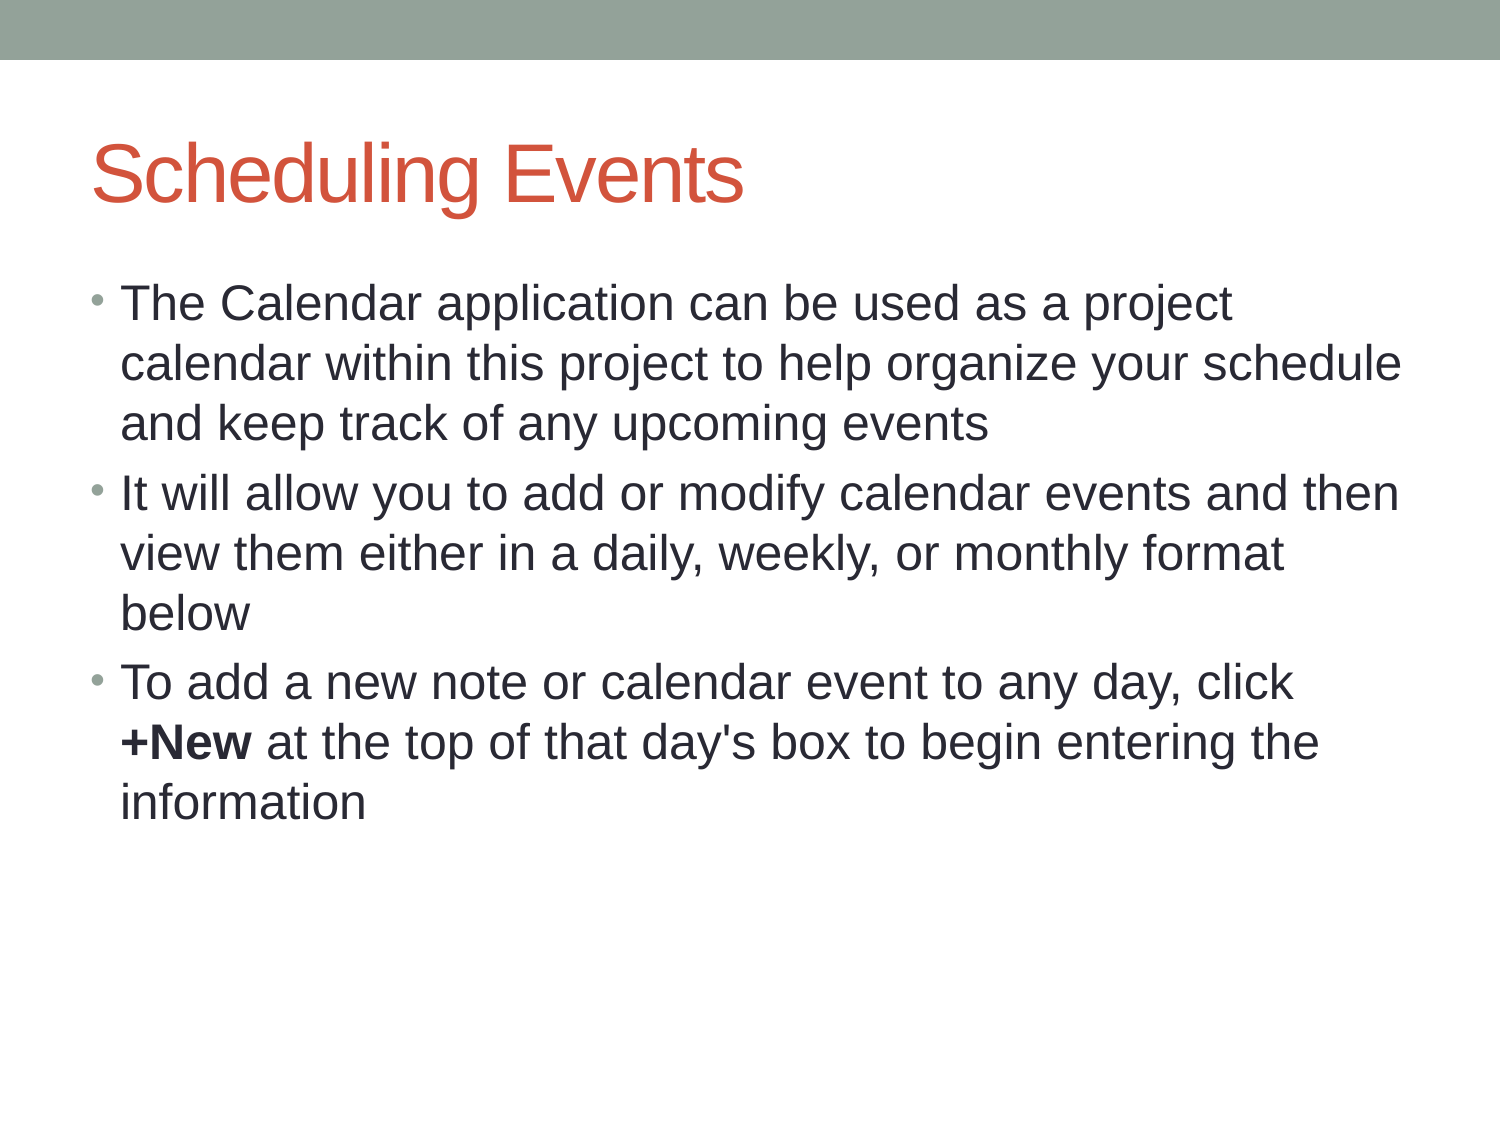

# Scheduling Events
The Calendar application can be used as a project calendar within this project to help organize your schedule and keep track of any upcoming events
It will allow you to add or modify calendar events and then view them either in a daily, weekly, or monthly format below
To add a new note or calendar event to any day, click +New at the top of that day's box to begin entering the information